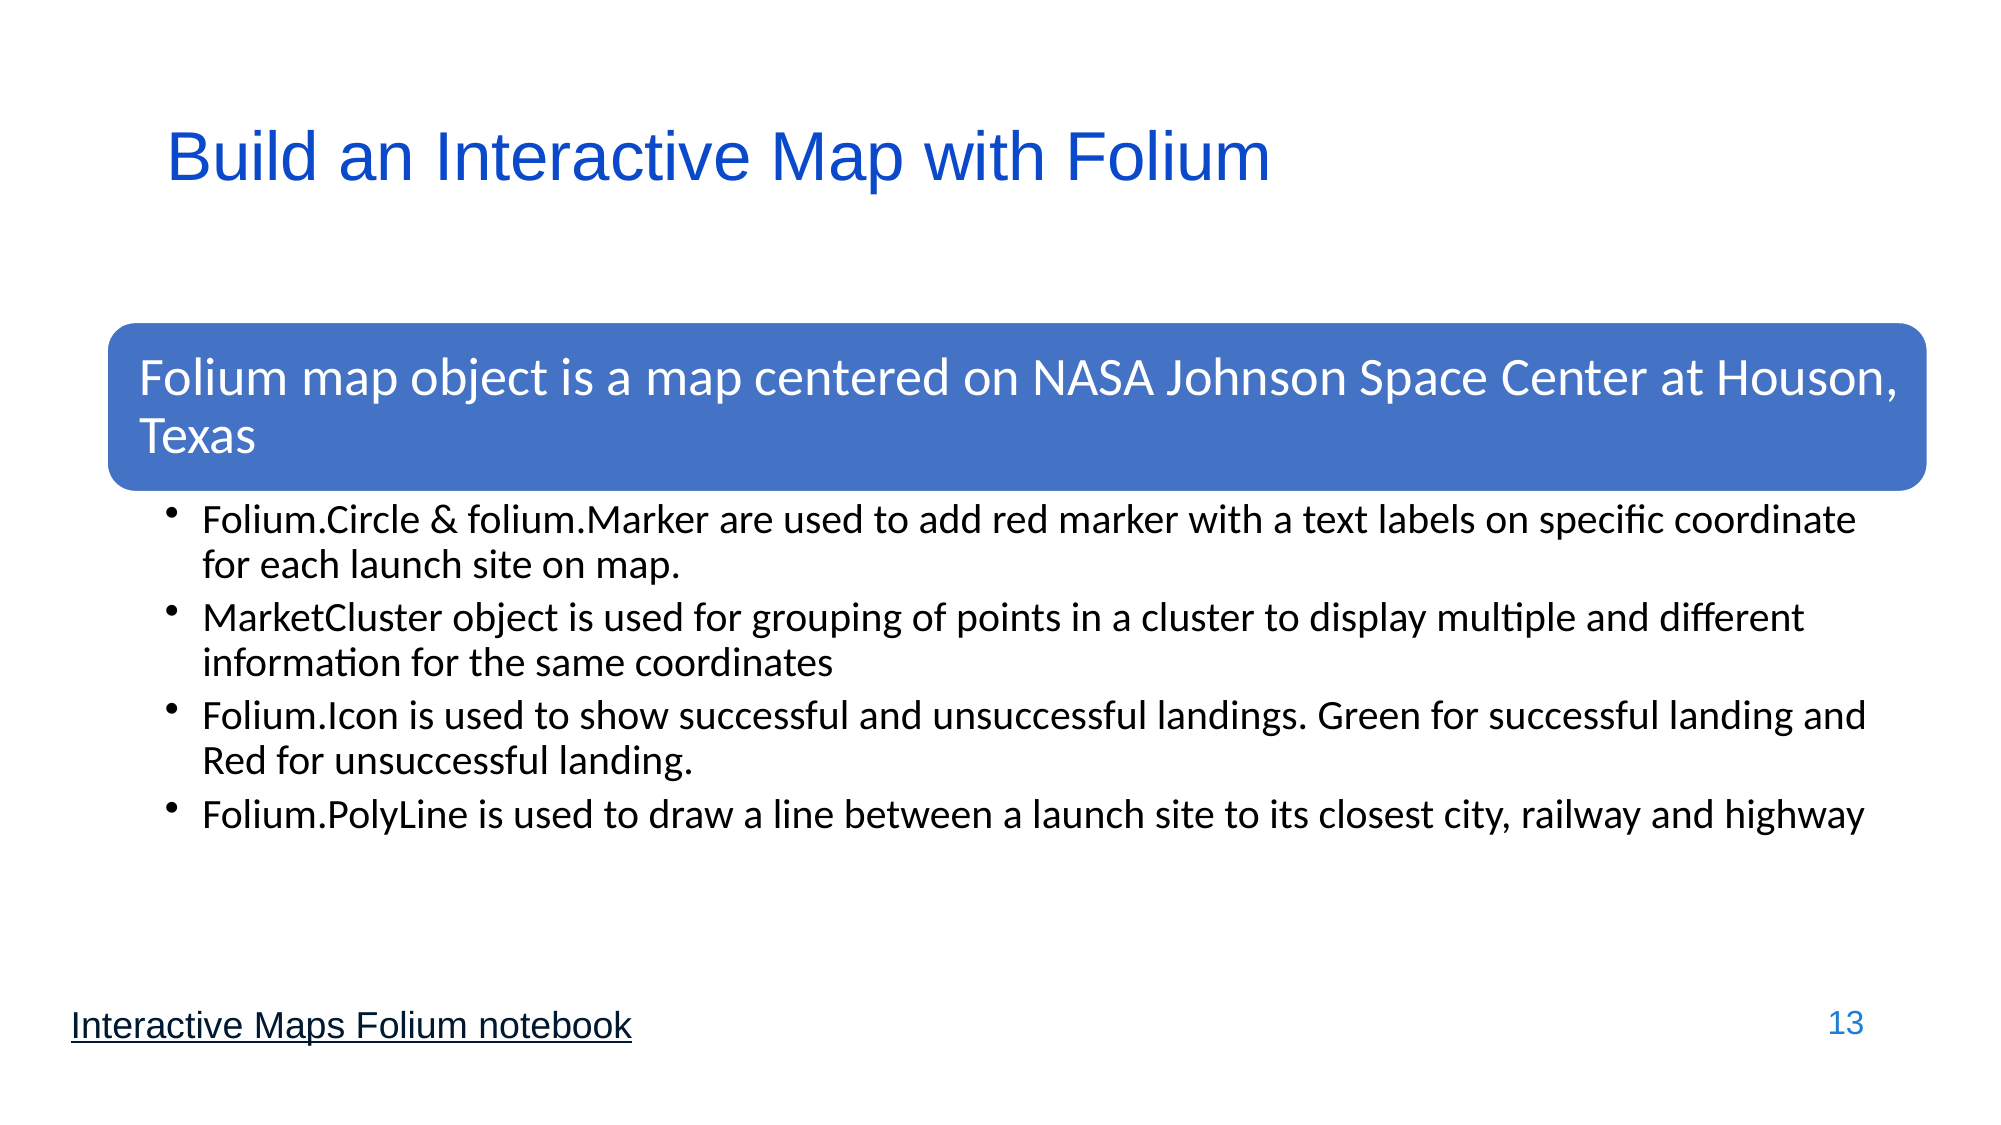

Build an Interactive Map with Folium
Folium map object is a map centered on NASA Johnson Space Center at Houson, Texas
Folium.Circle & folium.Marker are used to add red marker with a text labels on specific coordinate for each launch site on map.
MarketCluster object is used for grouping of points in a cluster to display multiple and different information for the same coordinates
Folium.Icon is used to show successful and unsuccessful landings. Green for successful landing and Red for unsuccessful landing.
Folium.PolyLine is used to draw a line between a launch site to its closest city, railway and highway
13
Interactive Maps Folium notebook